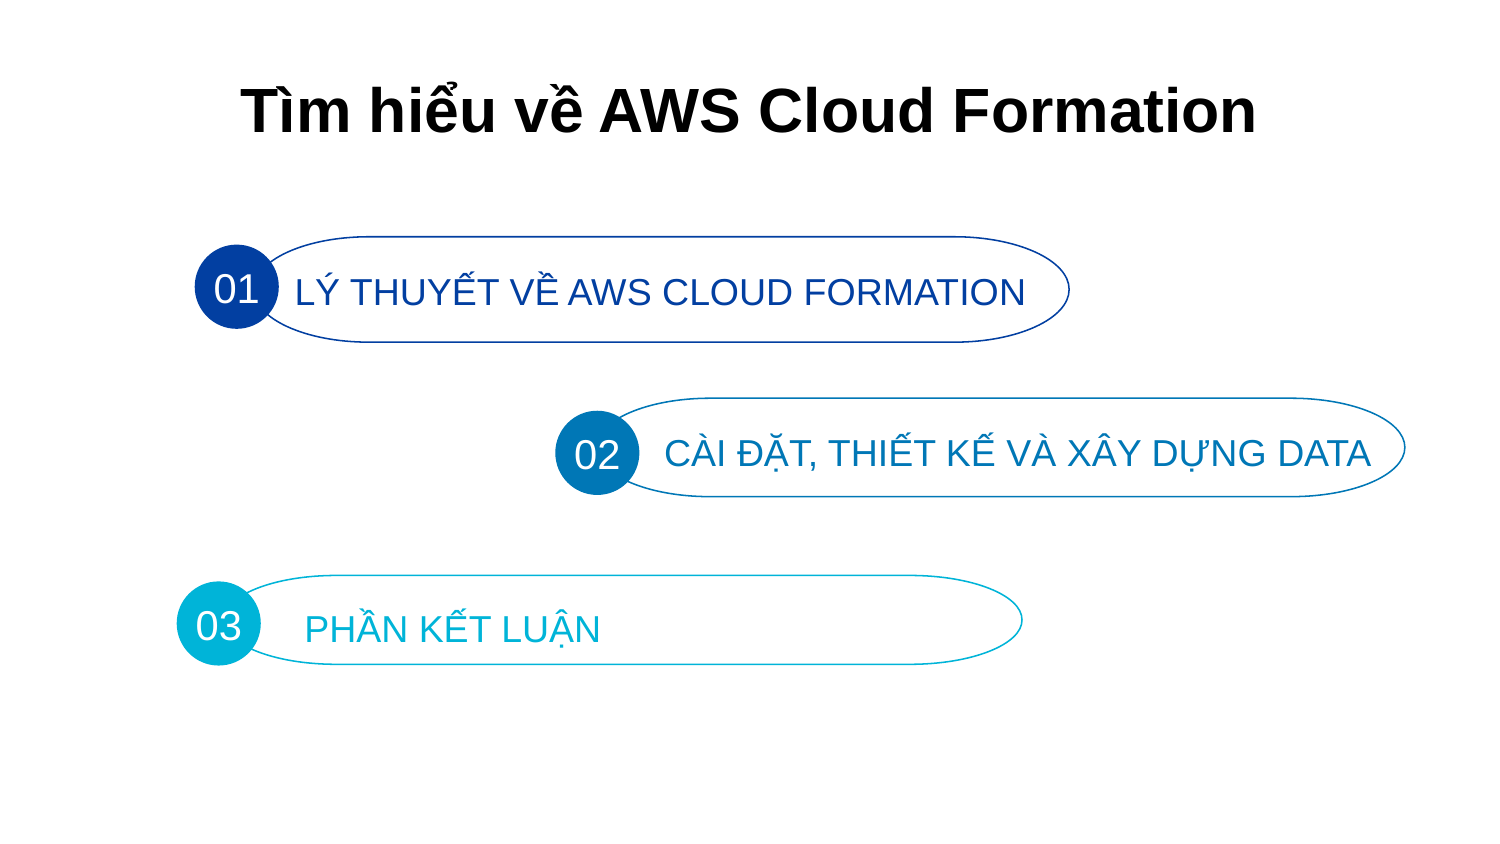

# Tìm hiểu về AWS Cloud Formation

01
LÝ THUYẾT VỀ AWS CLOUD FORMATION

CÀI ĐẶT, THIẾT KẾ VÀ XÂY DỰNG DATA
02

PHẦN KẾT LUẬN
03